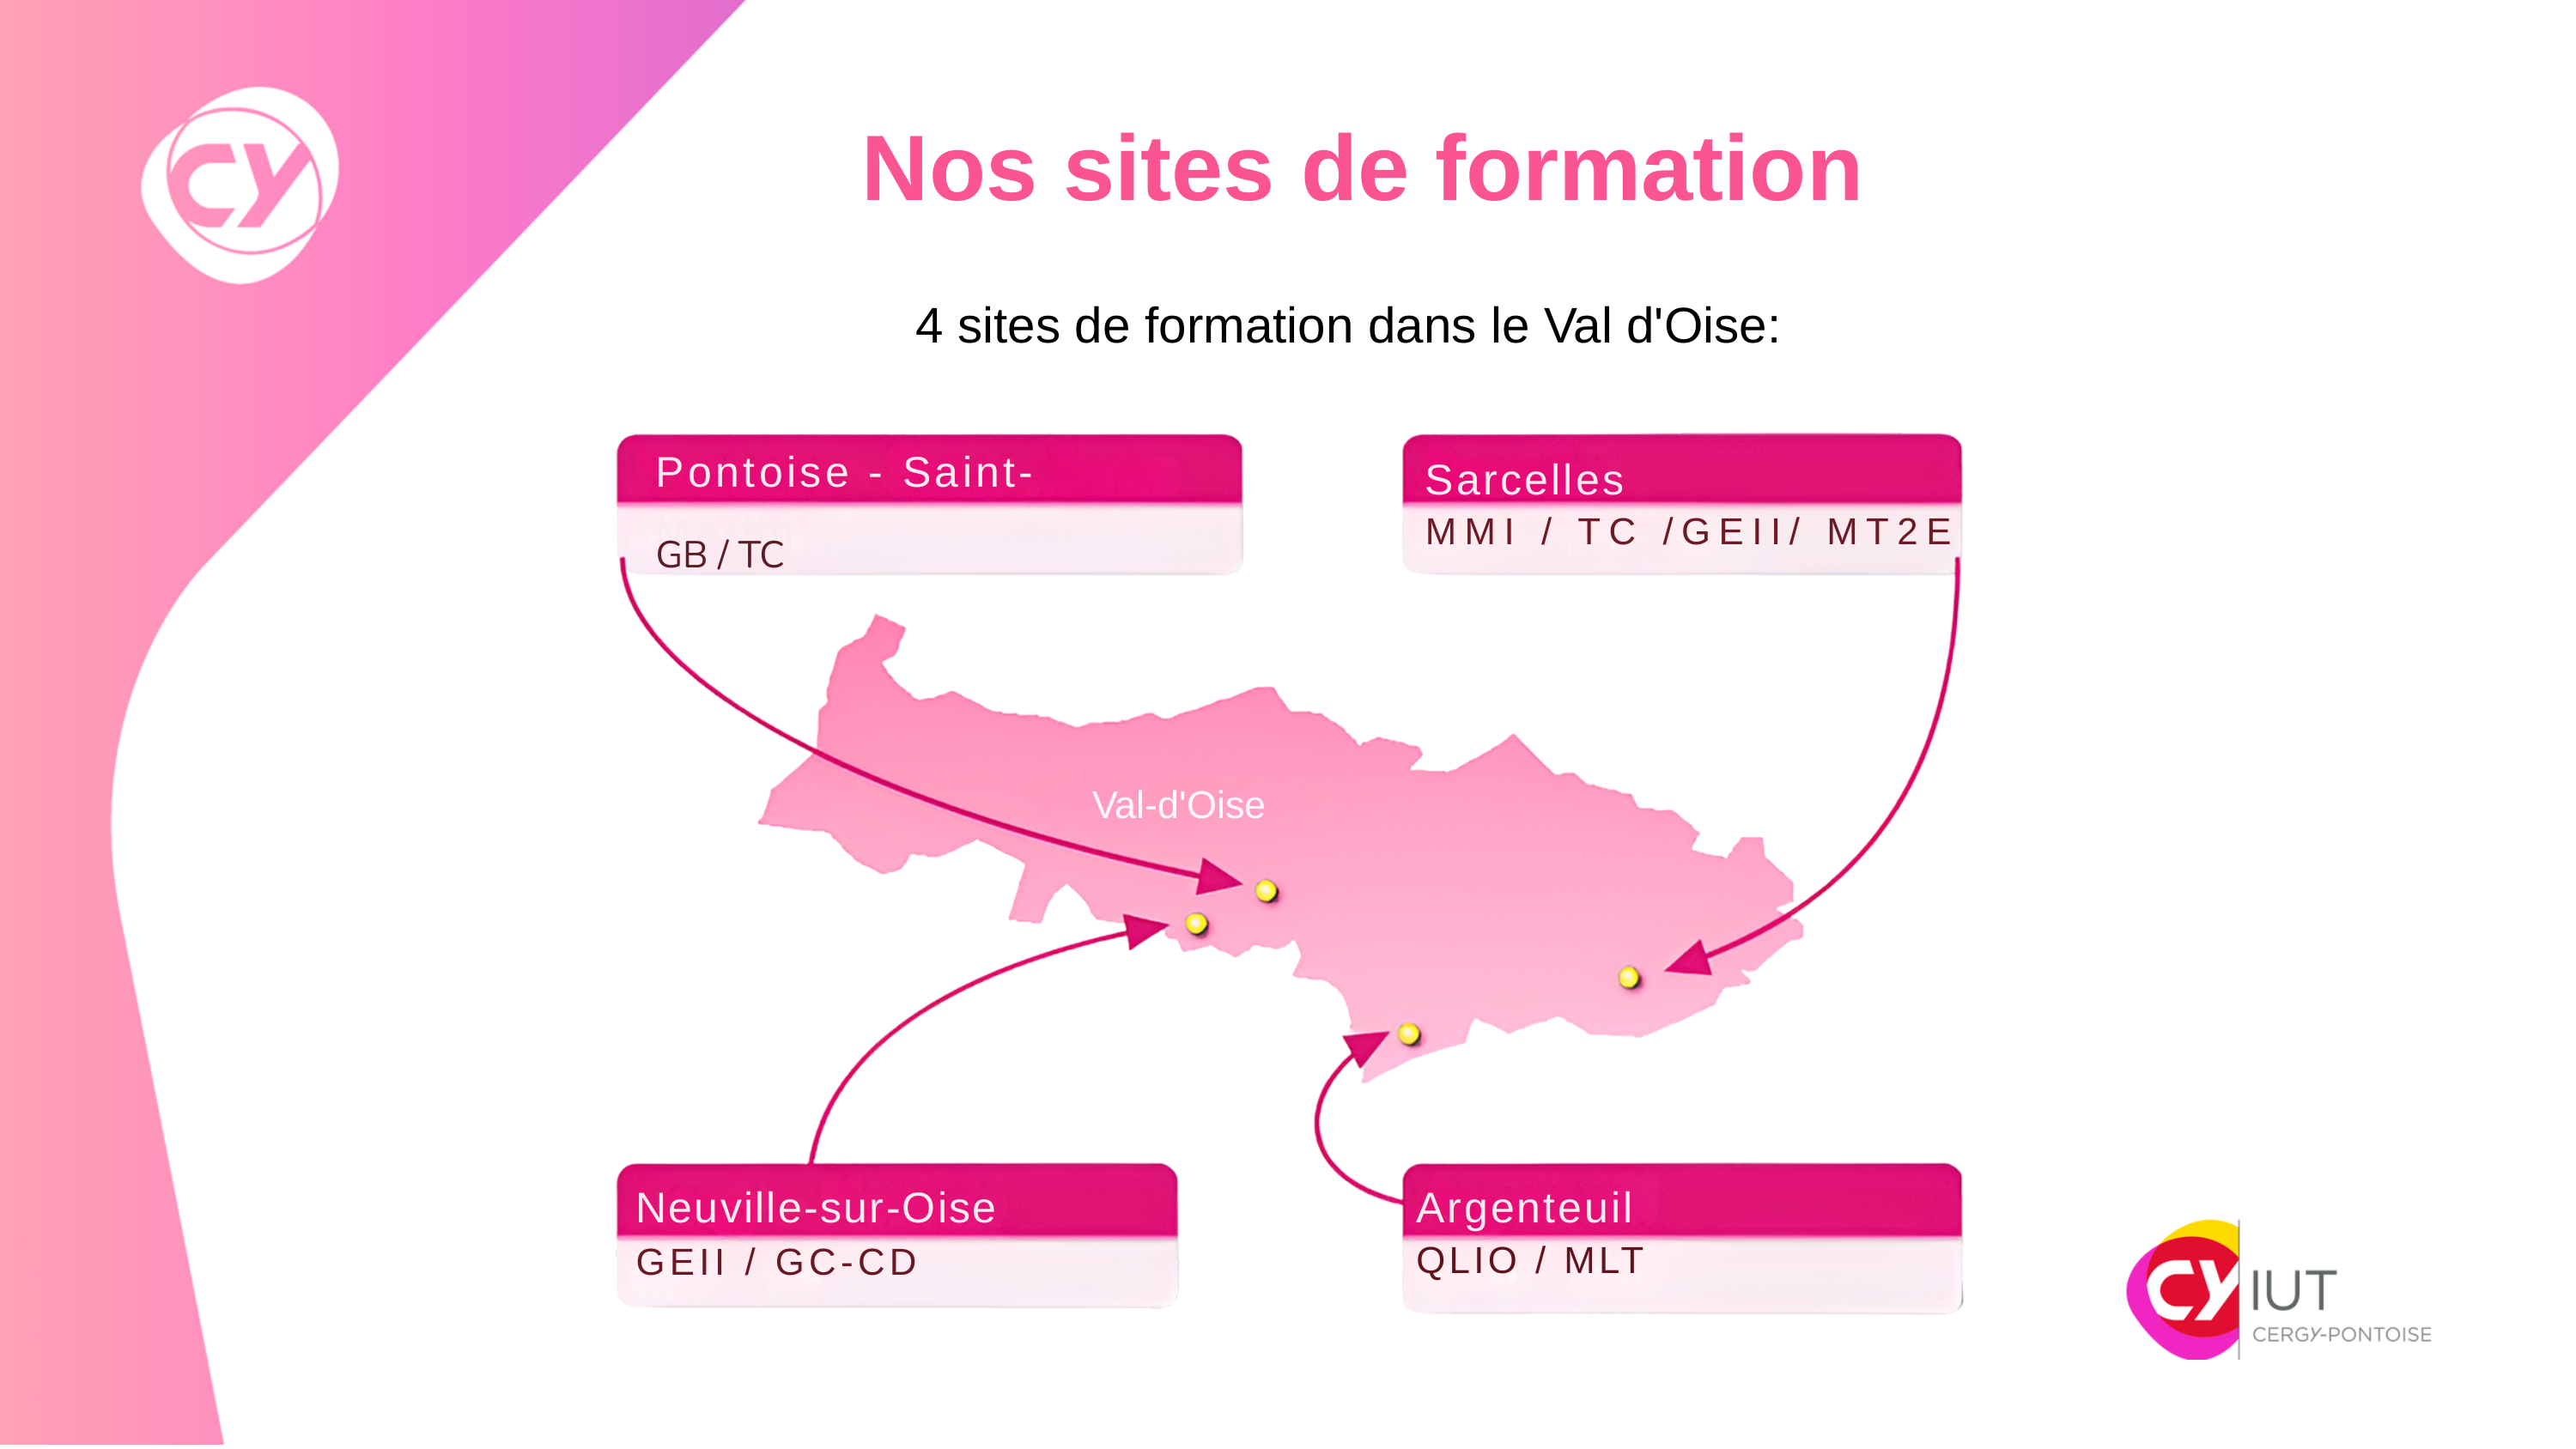

Nos sites de formation
 4 sites de formation dans le Val d'Oise:

Pontoise - Saint-Martin
Sarcelles
MMI / TC /GEII/ MT2E
GB / TC
Val-d'Oise
Neuville-sur-Oise
GEII / GC-CD
Argenteuil
QLIO / MLT